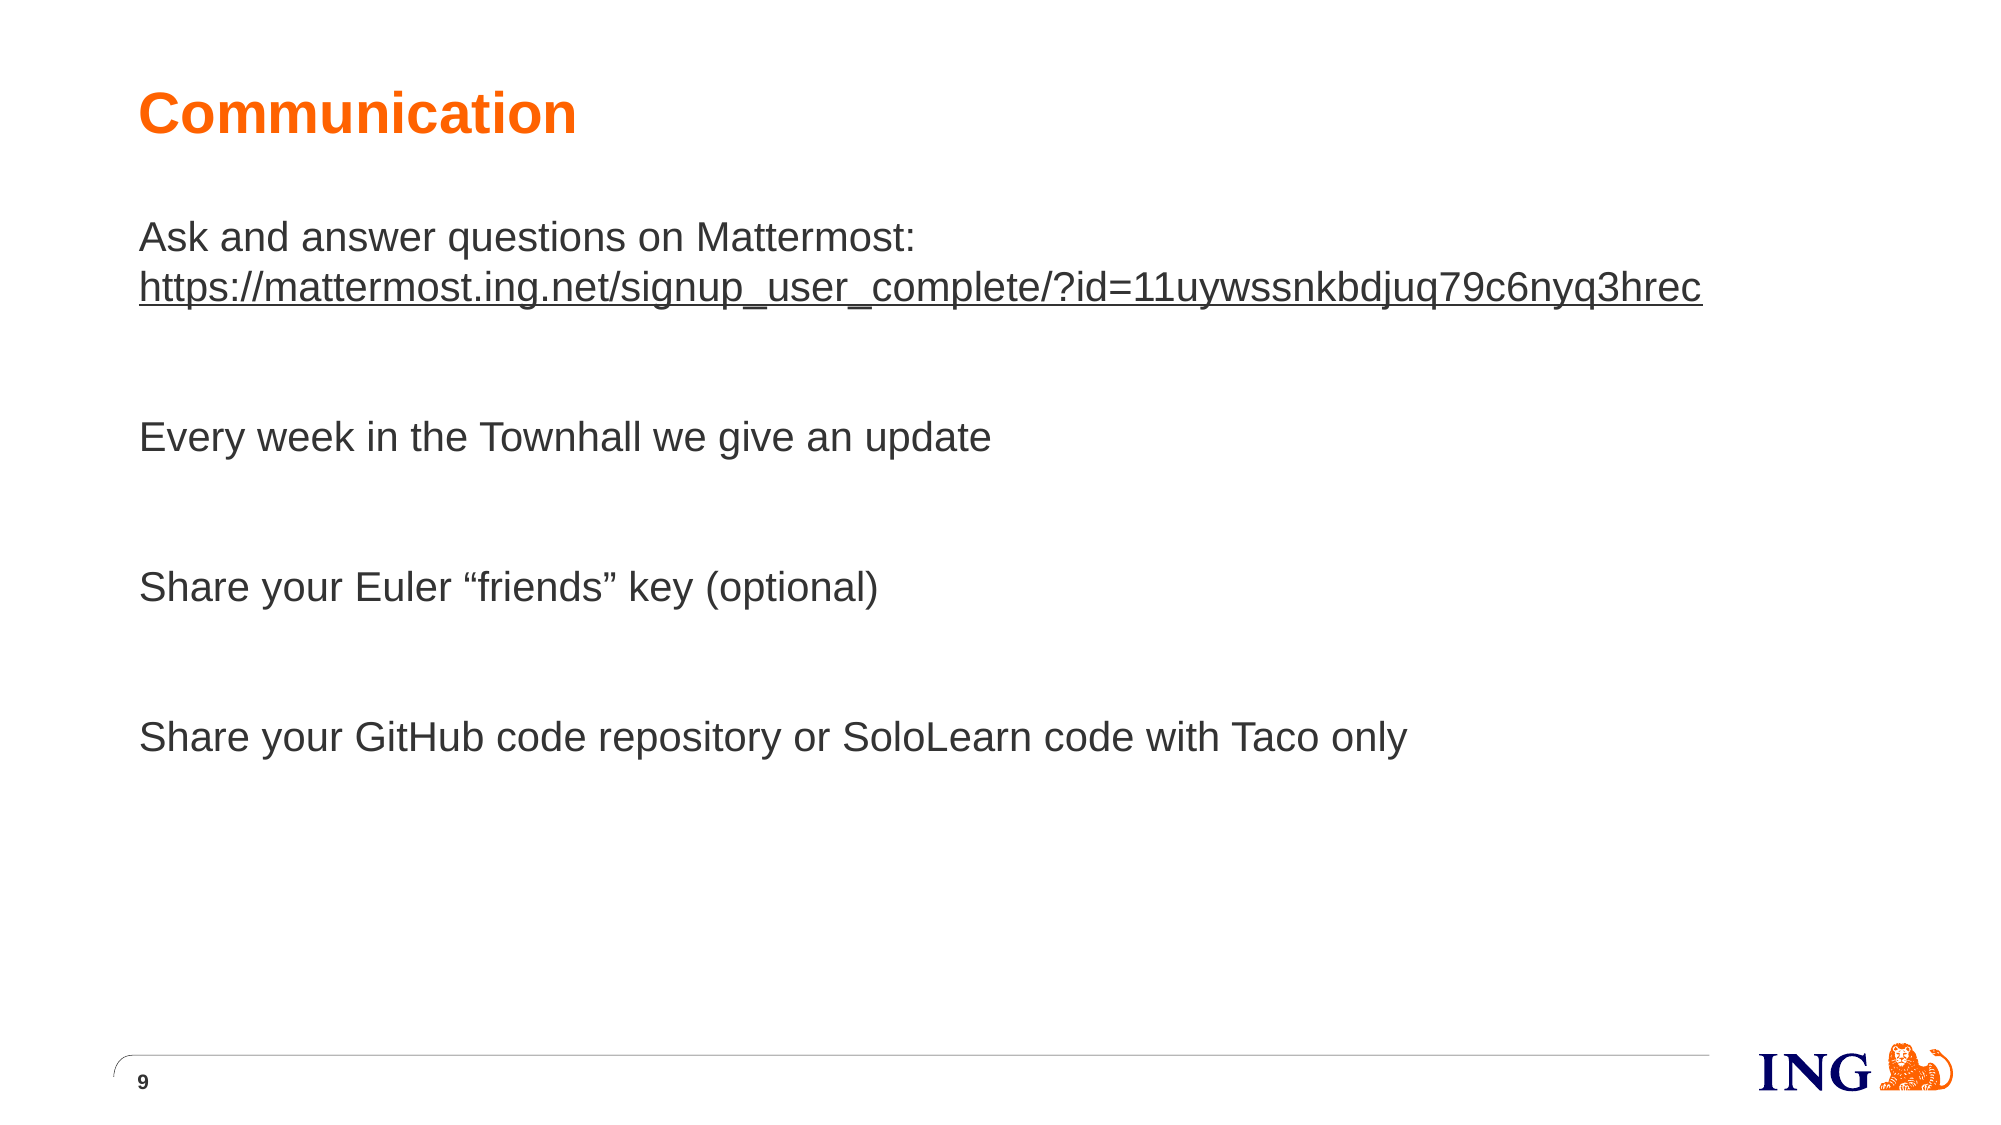

# Communication
Ask and answer questions on Mattermost:
https://mattermost.ing.net/signup_user_complete/?id=11uywssnkbdjuq79c6nyq3hrec

Every week in the Townhall we give an update

Share your Euler “friends” key (optional)

Share your GitHub code repository or SoloLearn code with Taco only